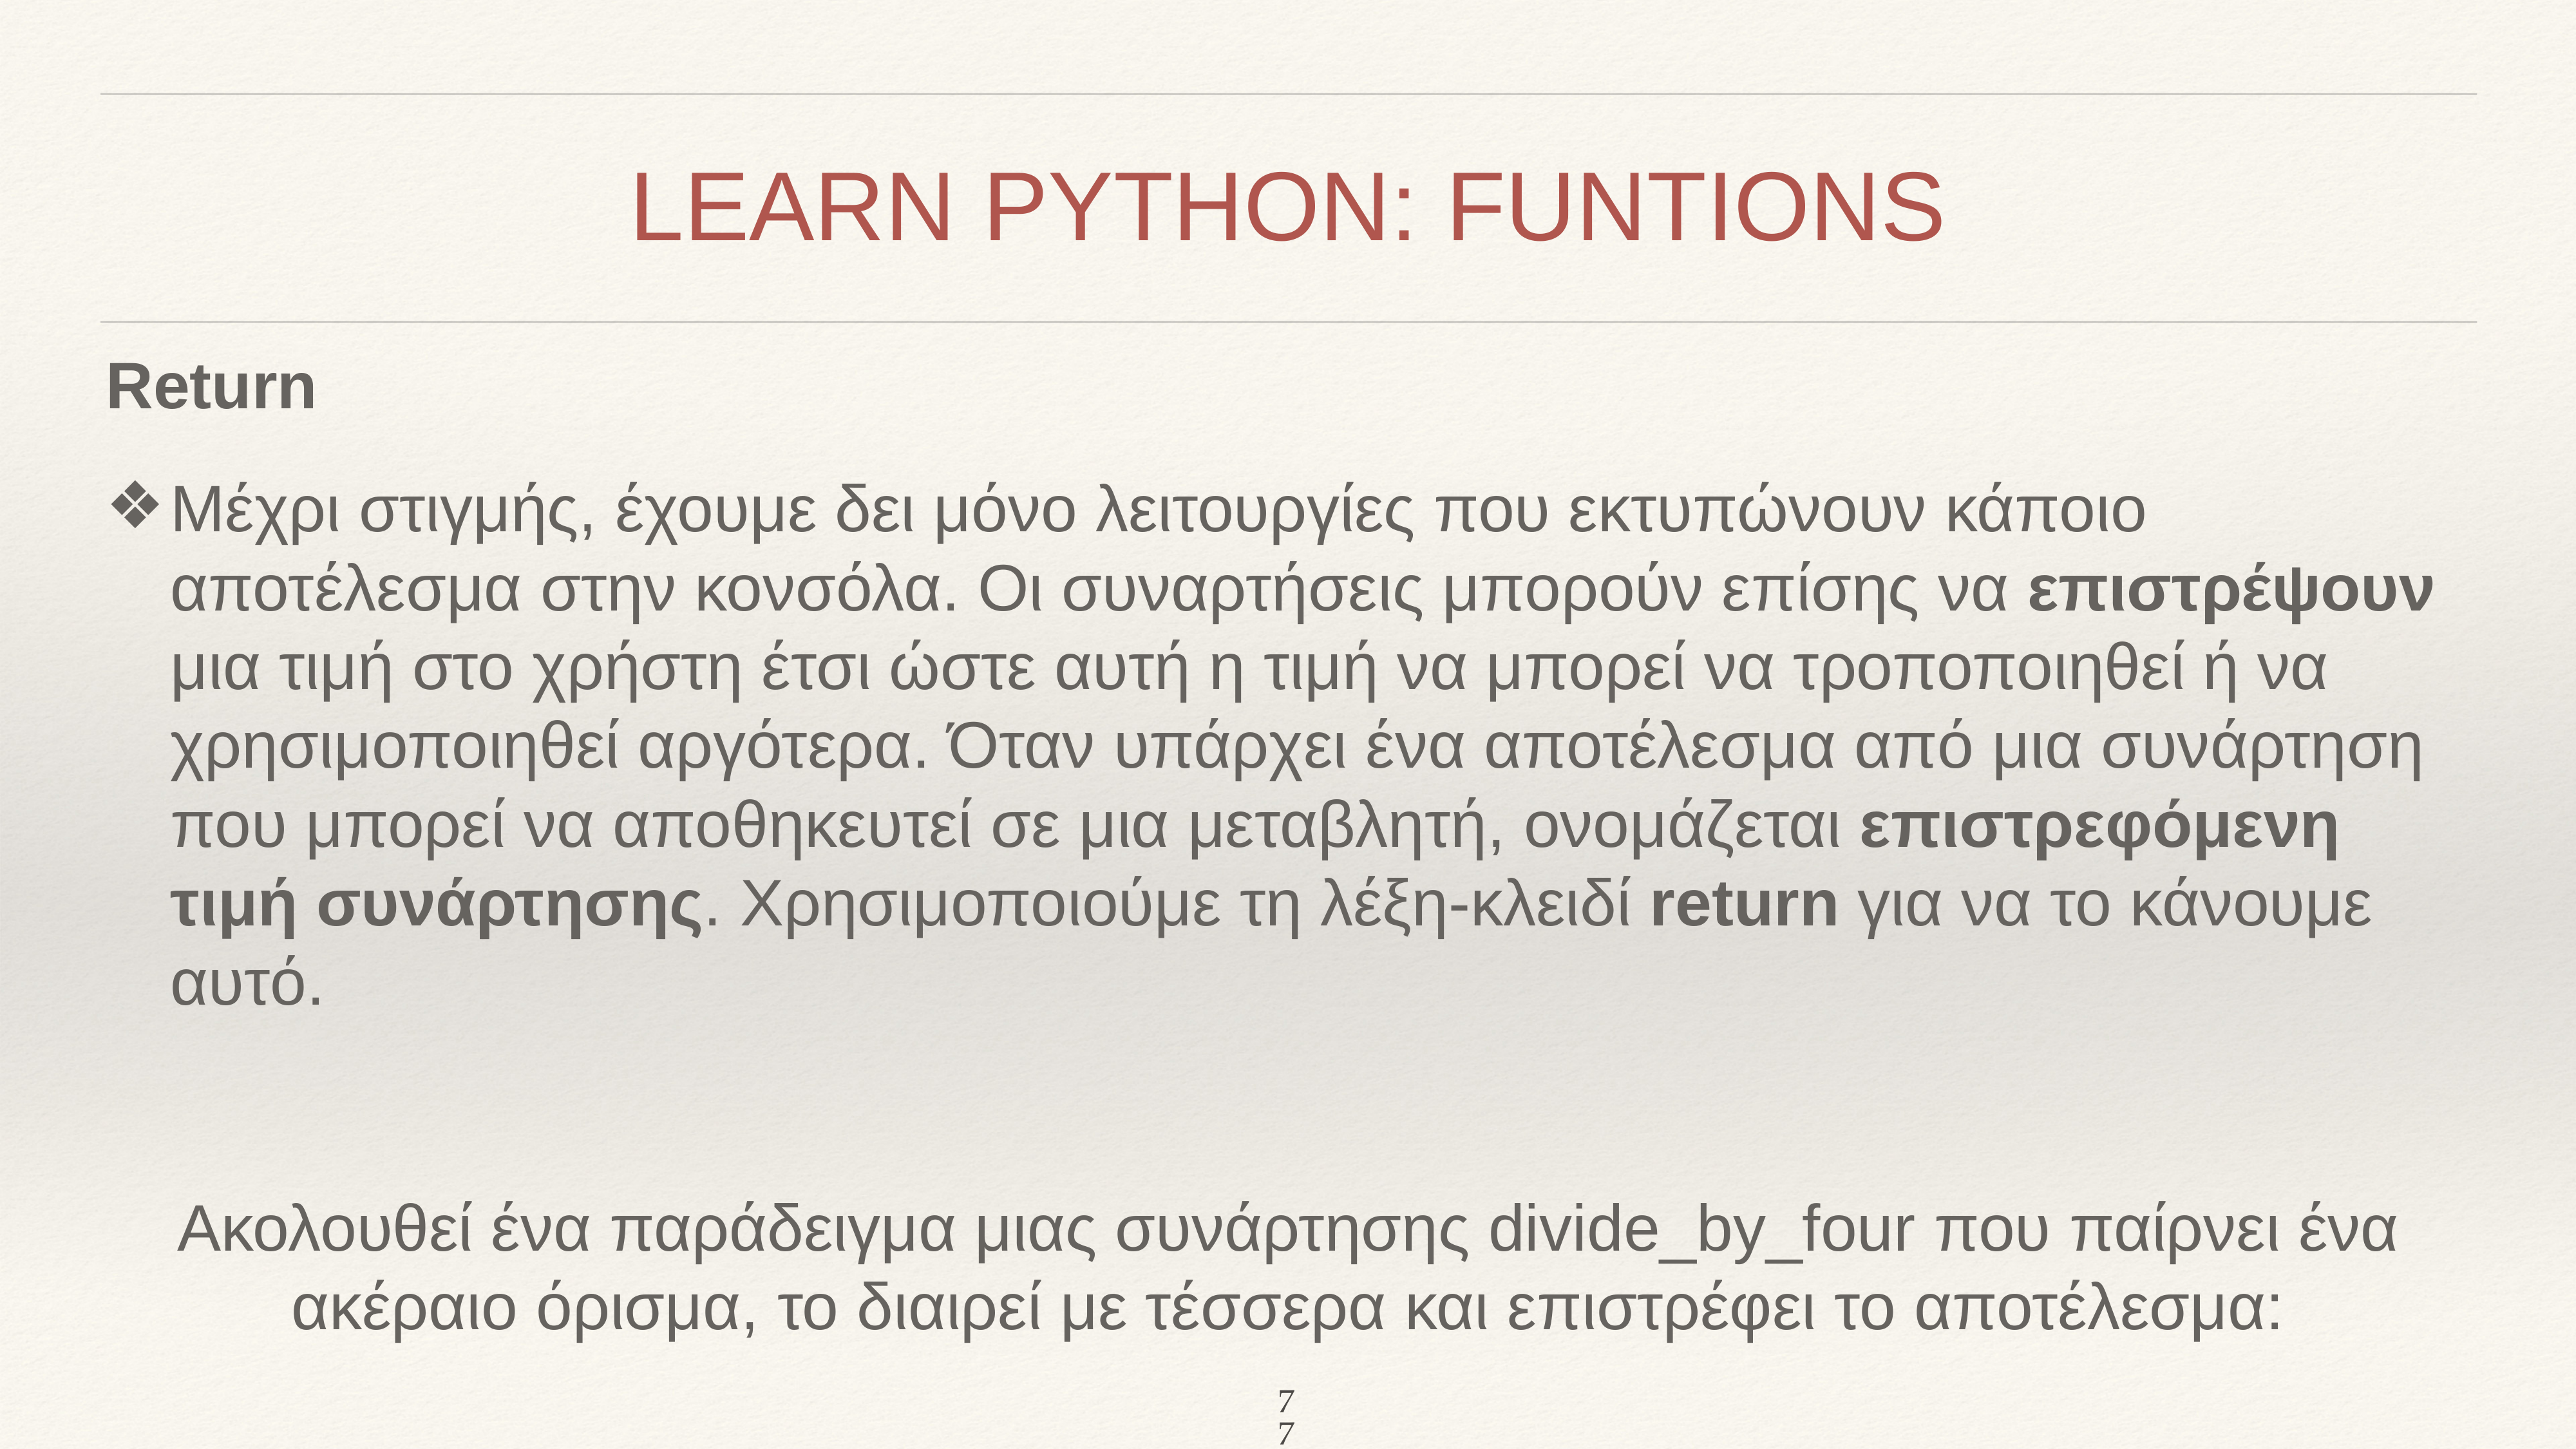

# LEARN PYTHON: FUNTIONS
Return
Μέχρι στιγμής, έχουμε δει μόνο λειτουργίες που εκτυπώνουν κάποιο αποτέλεσμα στην κονσόλα. Οι συναρτήσεις μπορούν επίσης να επιστρέψουν μια τιμή στο χρήστη έτσι ώστε αυτή η τιμή να μπορεί να τροποποιηθεί ή να χρησιμοποιηθεί αργότερα. Όταν υπάρχει ένα αποτέλεσμα από μια συνάρτηση που μπορεί να αποθηκευτεί σε μια μεταβλητή, ονομάζεται επιστρεφόμενη τιμή συνάρτησης. Χρησιμοποιούμε τη λέξη-κλειδί return για να το κάνουμε αυτό.

Ακολουθεί ένα παράδειγμα μιας συνάρτησης divide_by_four που παίρνει ένα ακέραιο όρισμα, το διαιρεί με τέσσερα και επιστρέφει το αποτέλεσμα:

77